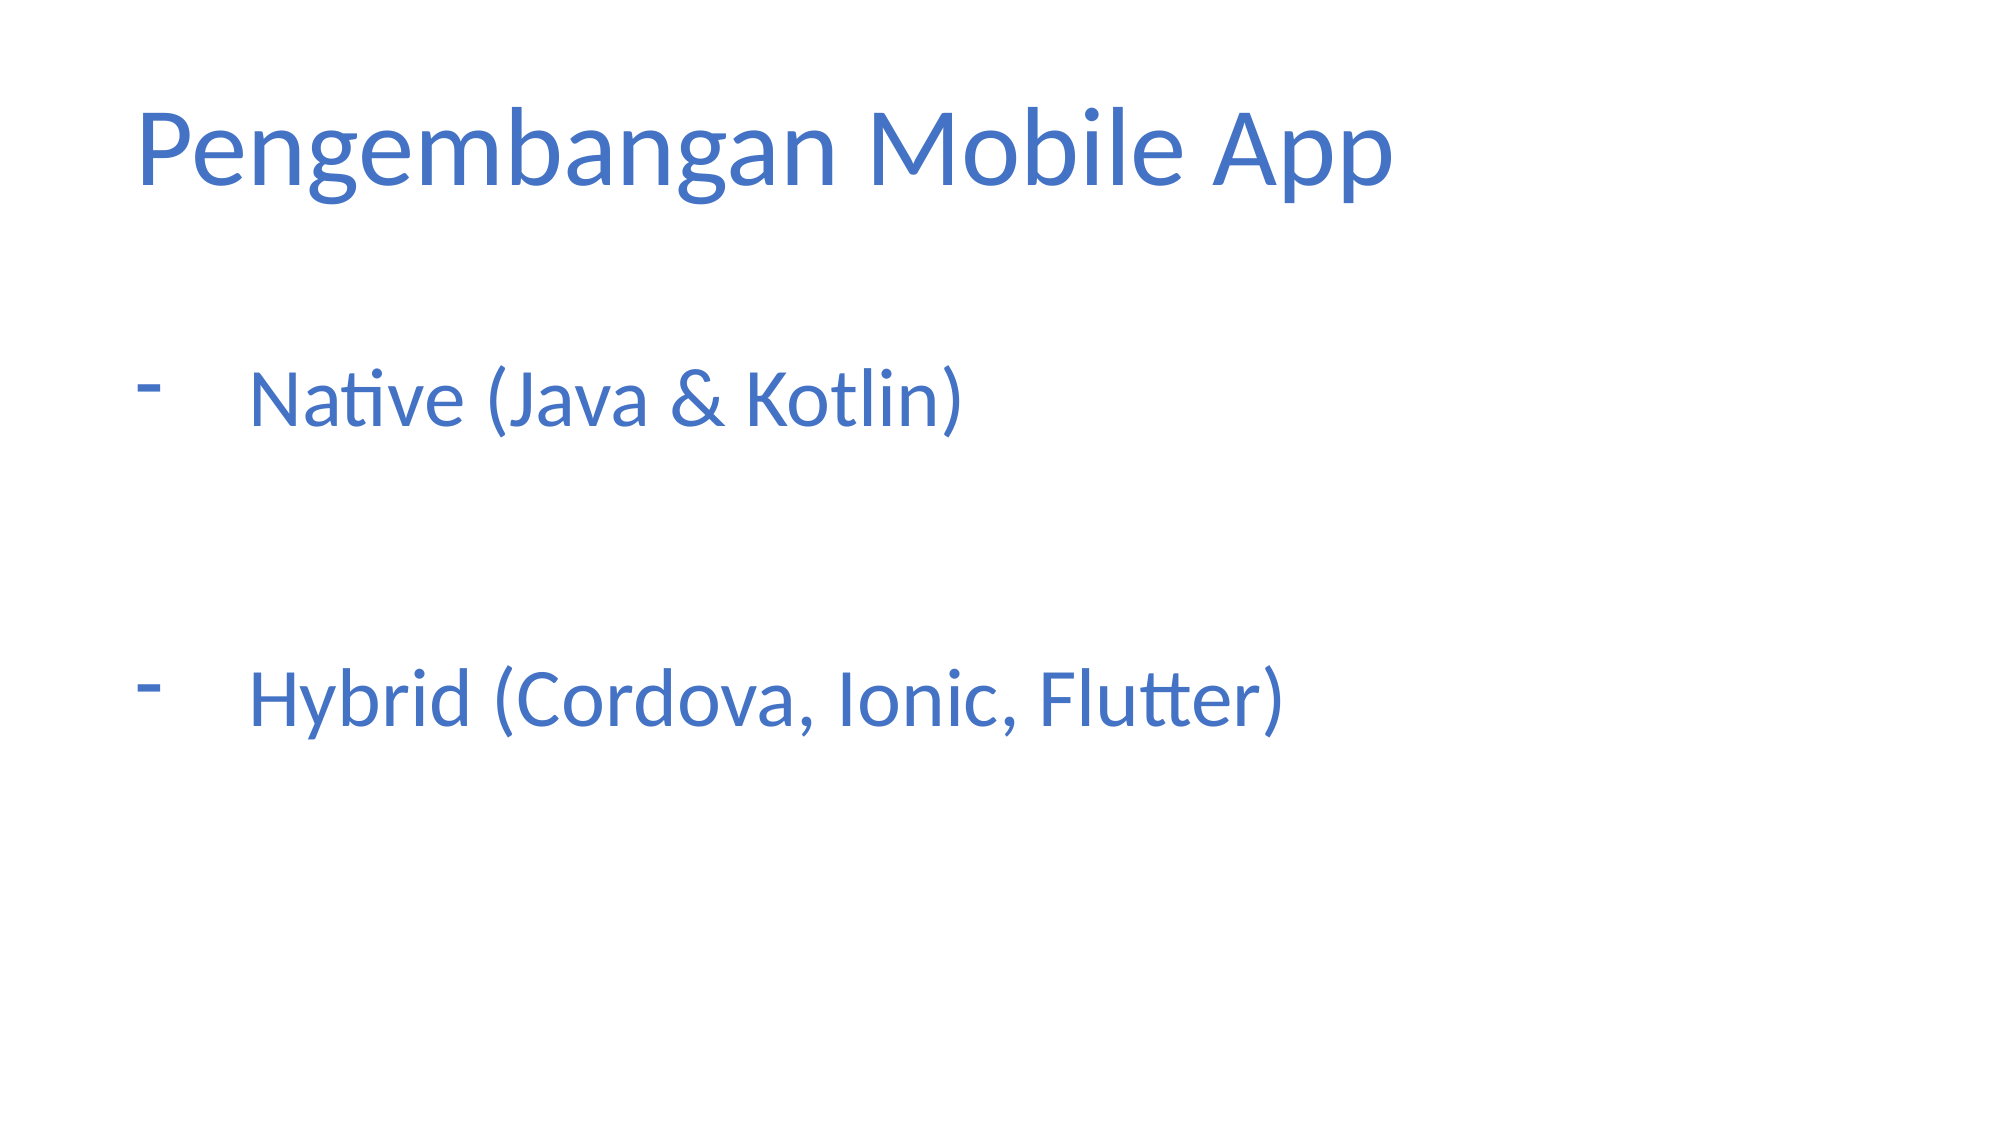

Pengembangan Mobile App

Native (Java & Kotlin)

Hybrid (Cordova, Ionic, Flutter)